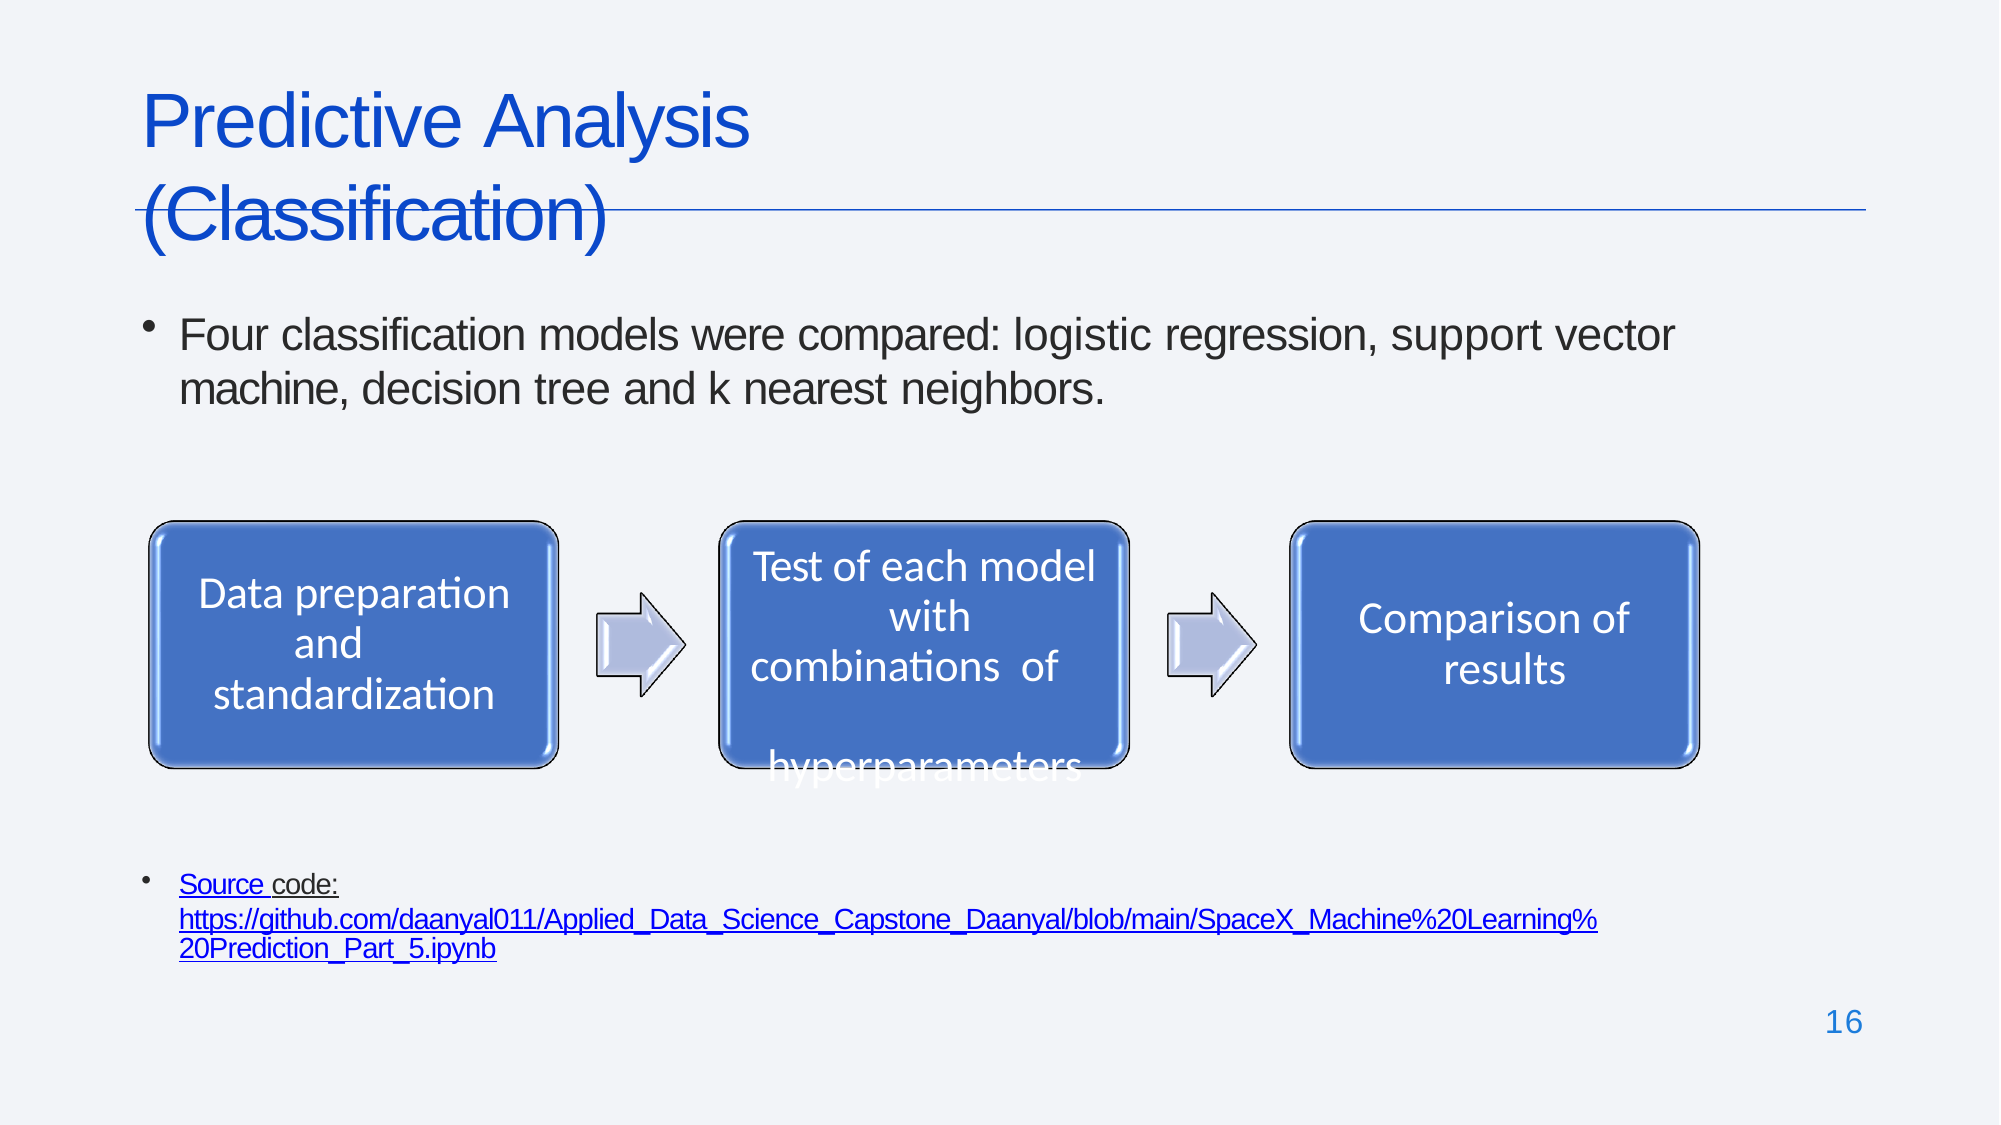

# Predictive Analysis (Classification)
Four classification models were compared: logistic regression, support vector  machine, decision tree and k nearest neighbors.

Test of each model  with combinations  of             hyperparameters
Data preparation  and       standardization
Comparison of  results

Source code: https://github.com/daanyal011/Applied_Data_Science_Capstone_Daanyal/blob/main/SpaceX_Machine%20Learning%20Prediction_Part_5.ipynb
16